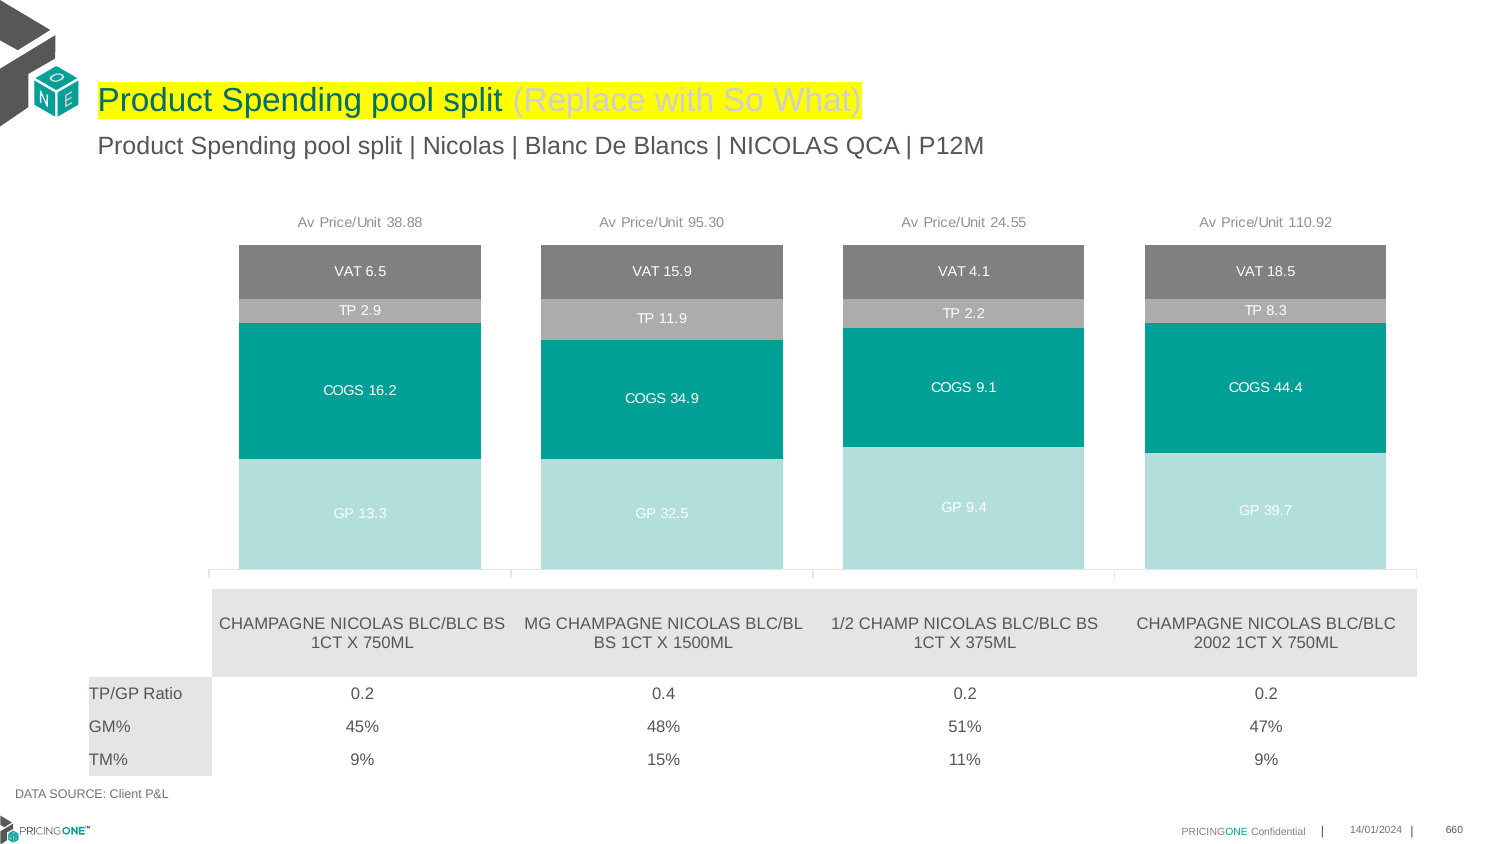

# Product Spending pool split (Replace with So What)
Product Spending pool split | Nicolas | Blanc De Blancs | NICOLAS QCA | P12M

### Chart

| Category | GP | COGS | TP | VAT |
|---|---|---|---|---|
| Av Price/Unit 38.88 | 13.272809197324415 | 16.206 | 2.9194628205128197 | 6.479654403567445 |
| Av Price/Unit 95.30 | 32.54356666666666 | 34.927 | 11.946100000000015 | 15.883333333333333 |
| Av Price/Unit 24.55 | 9.3734 | 9.058 | 2.2301120274914155 | 4.132302405498279 |
| Av Price/Unit 110.92 | 39.712553846153845 | 44.38999999999999 | 8.333343589743578 | 18.4871794871795 |
|  | CHAMPAGNE NICOLAS BLC/BLC BS 1CT X 750ML | MG CHAMPAGNE NICOLAS BLC/BL BS 1CT X 1500ML | 1/2 CHAMP NICOLAS BLC/BLC BS 1CT X 375ML | CHAMPAGNE NICOLAS BLC/BLC 2002 1CT X 750ML |
| --- | --- | --- | --- | --- |
| TP/GP Ratio | 0.2 | 0.4 | 0.2 | 0.2 |
| GM% | 45% | 48% | 51% | 47% |
| TM% | 9% | 15% | 11% | 9% |
DATA SOURCE: Client P&L

14/01/2024
660